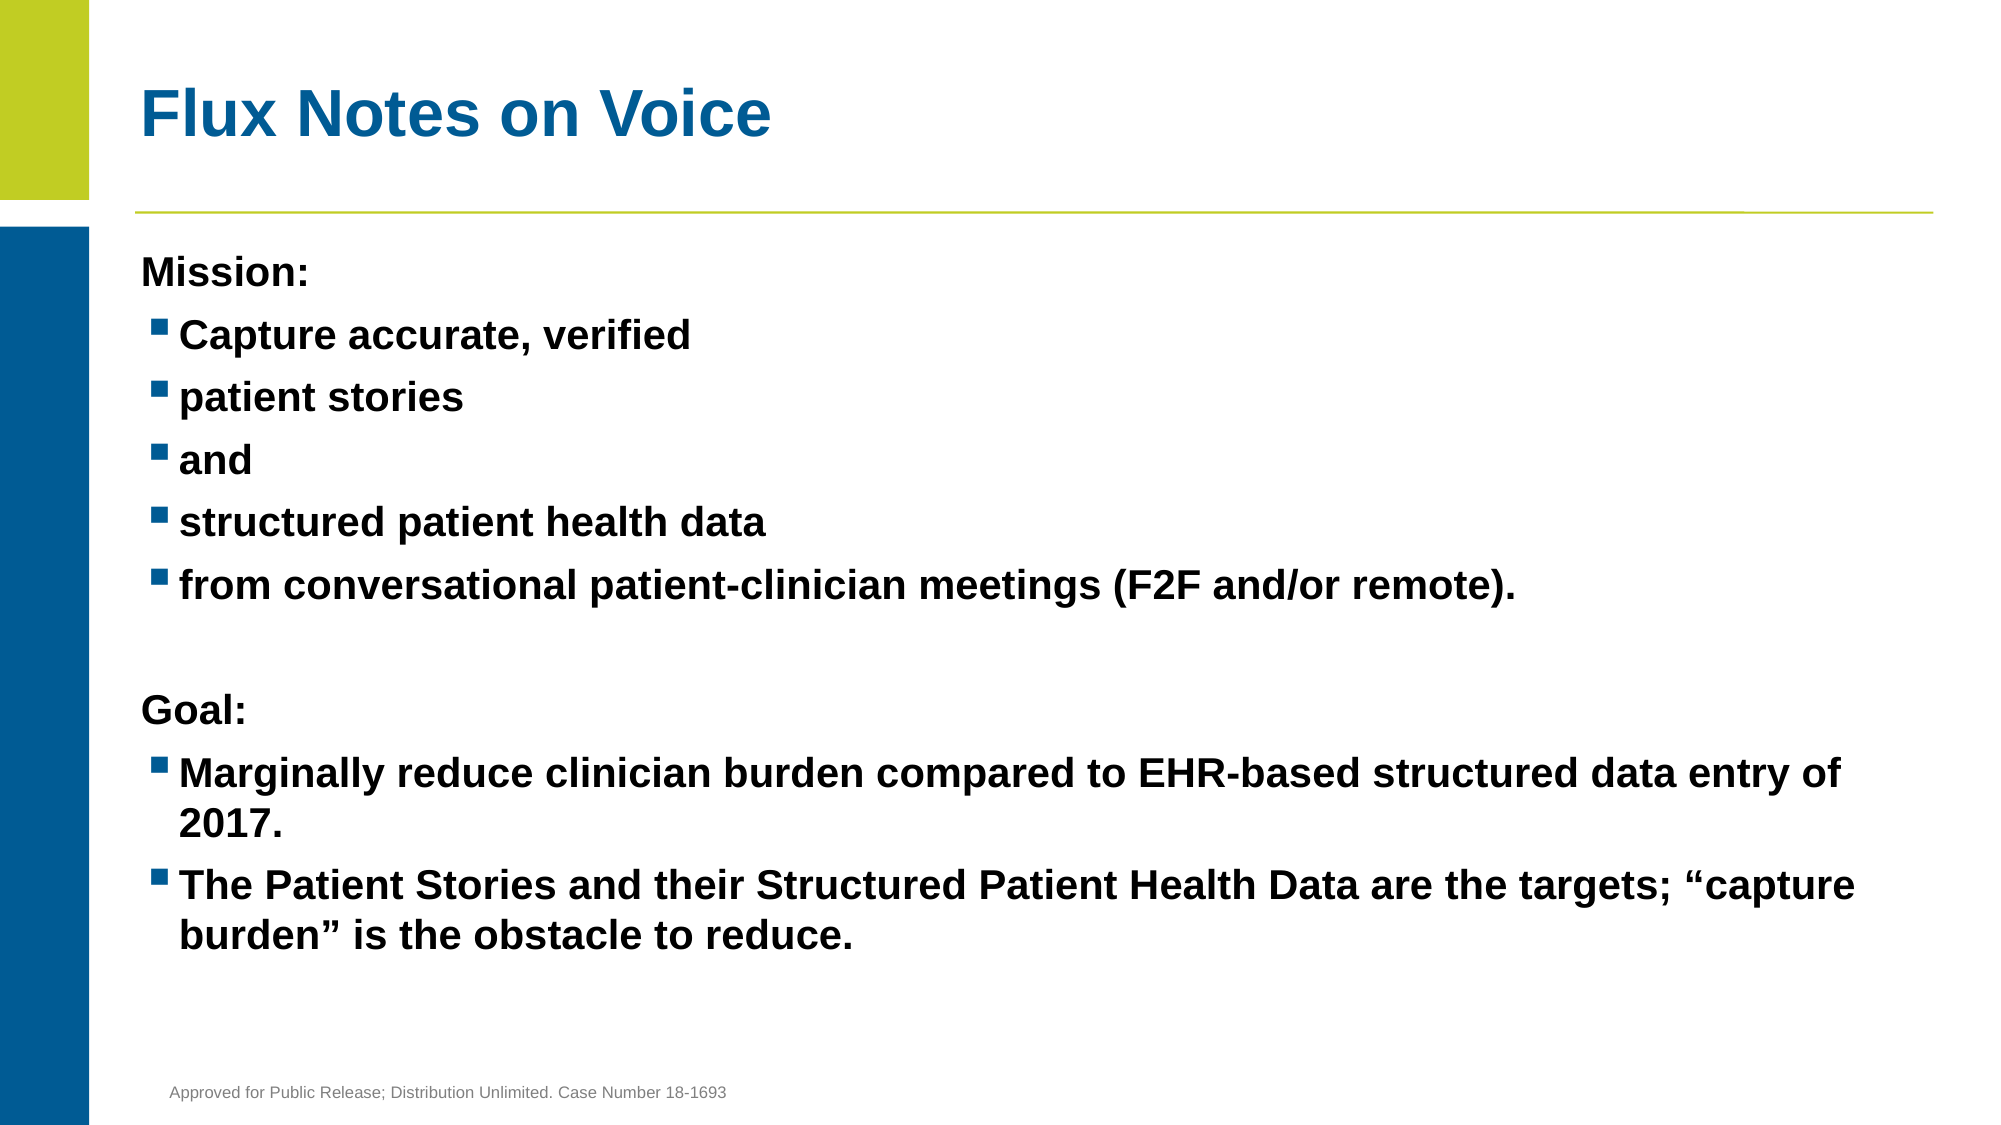

3
# Flux Notes on Voice
Mission:
Capture accurate, verified
patient stories
and
structured patient health data
from conversational patient-clinician meetings (F2F and/or remote).

Goal:
Marginally reduce clinician burden compared to EHR-based structured data entry of 2017.
The Patient Stories and their Structured Patient Health Data are the targets; “capture burden” is the obstacle to reduce.